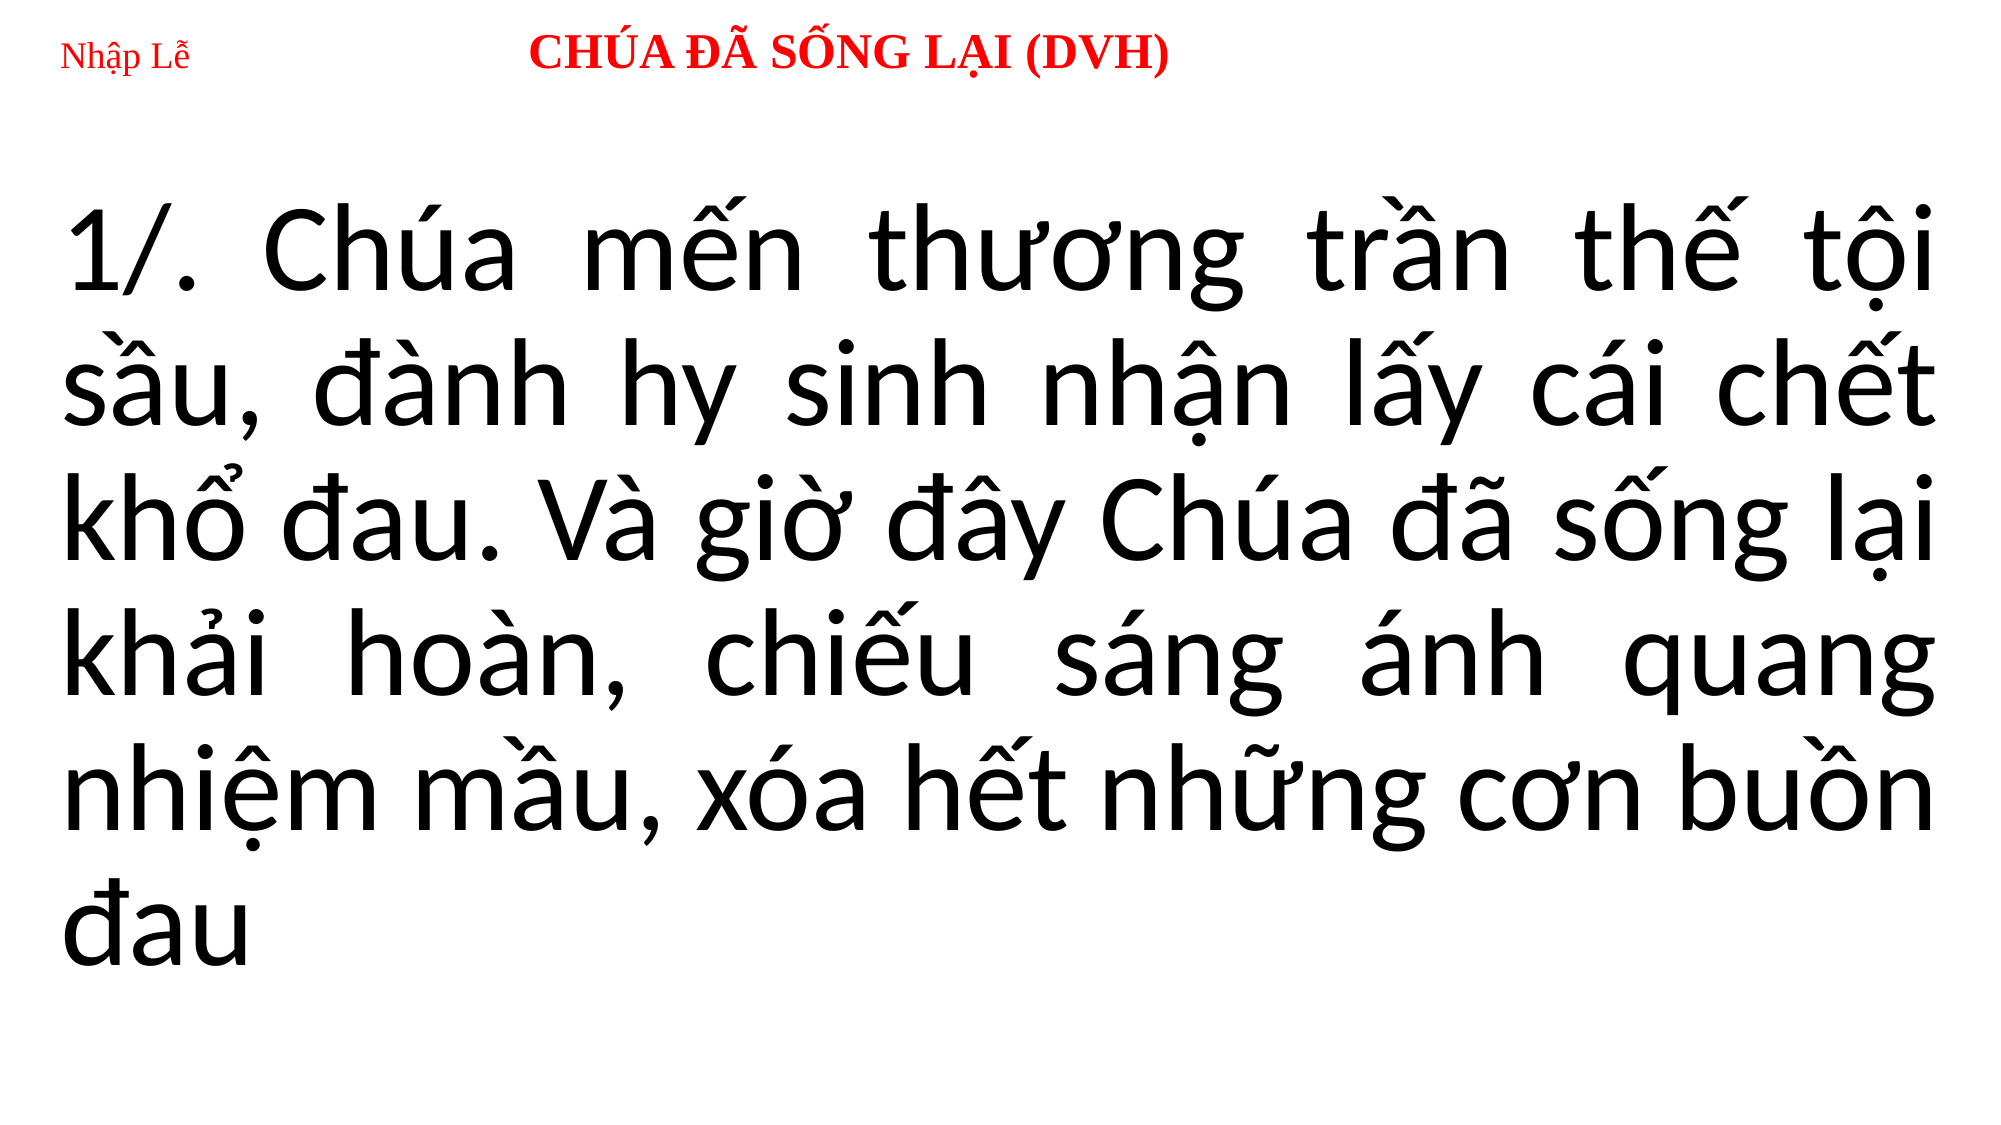

# Nhập Lễ                            	  CHÚA ĐÃ SỐNG LẠI (DVH)
1/. Chúa mến thương trần thế tội sầu, đành hy sinh nhận lấy cái chết khổ đau. Và giờ đây Chúa đã sống lại khải hoàn, chiếu sáng ánh quang nhiệm mầu, xóa hết những cơn buồn đau